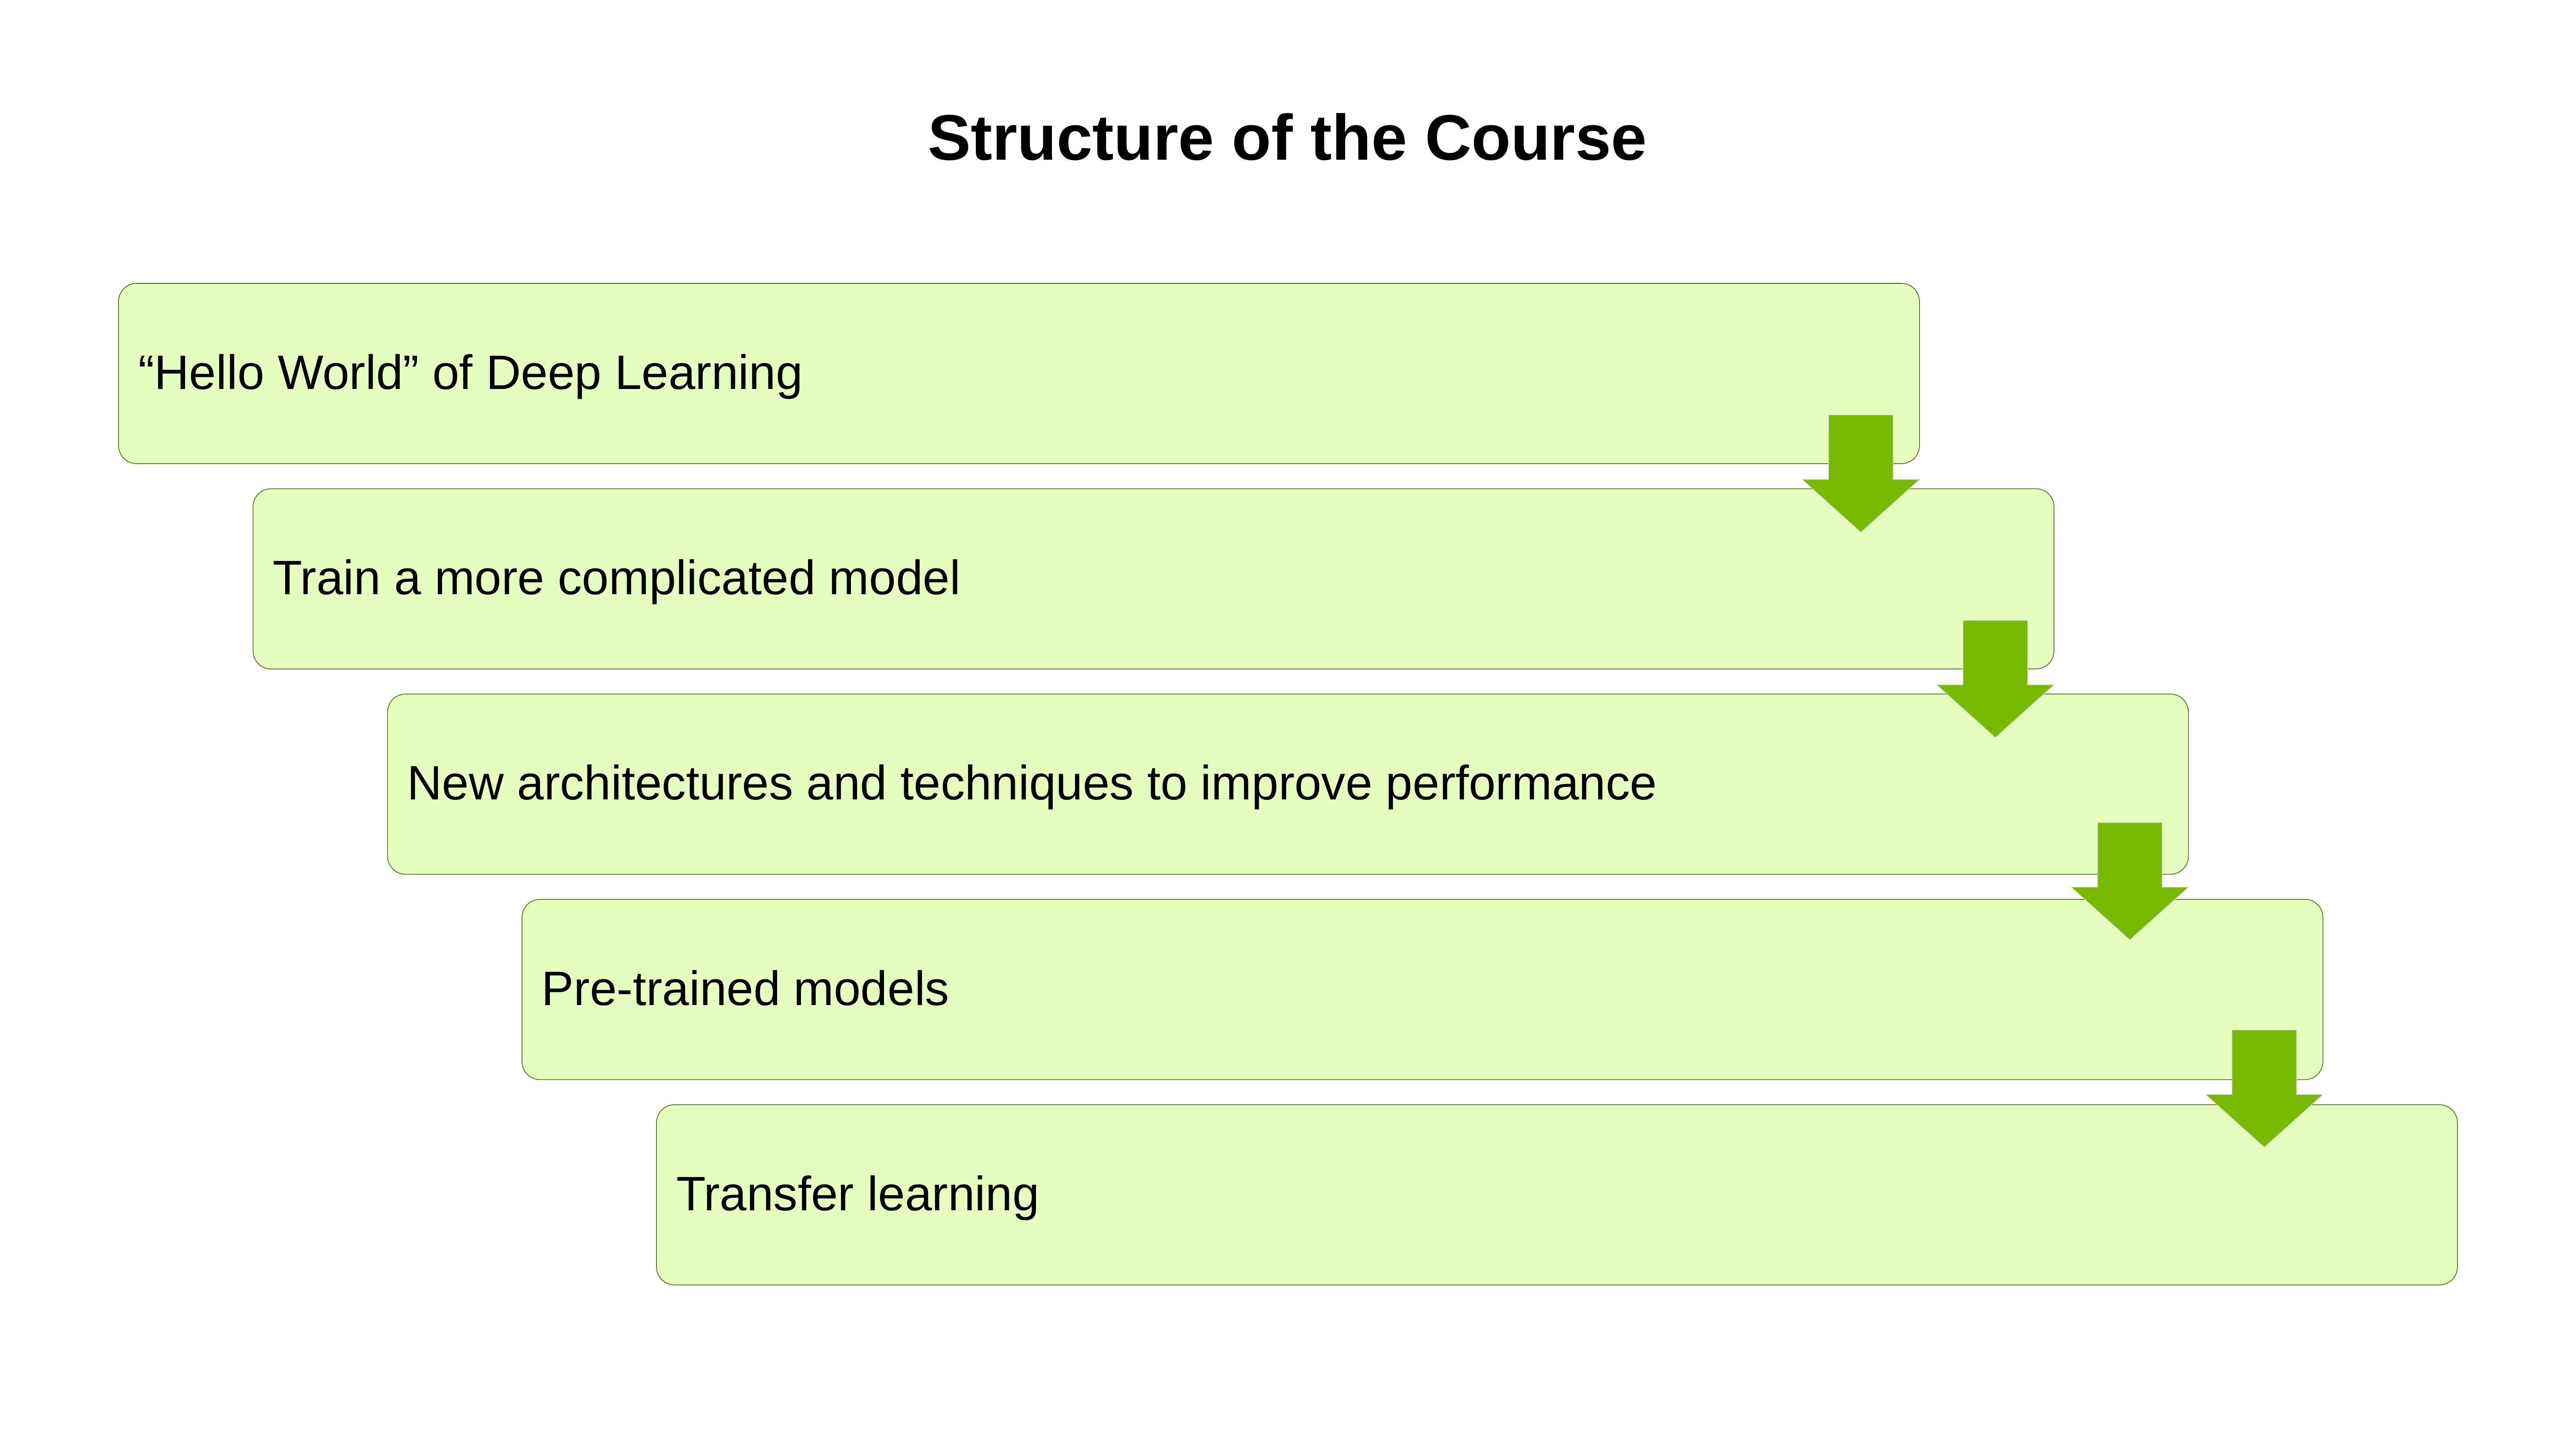

Structure of the Course

“Hello World” of Deep Learning

Train a more complicated model

New architectures and techniques to improve performance

Pre-trained models

Transfer learning